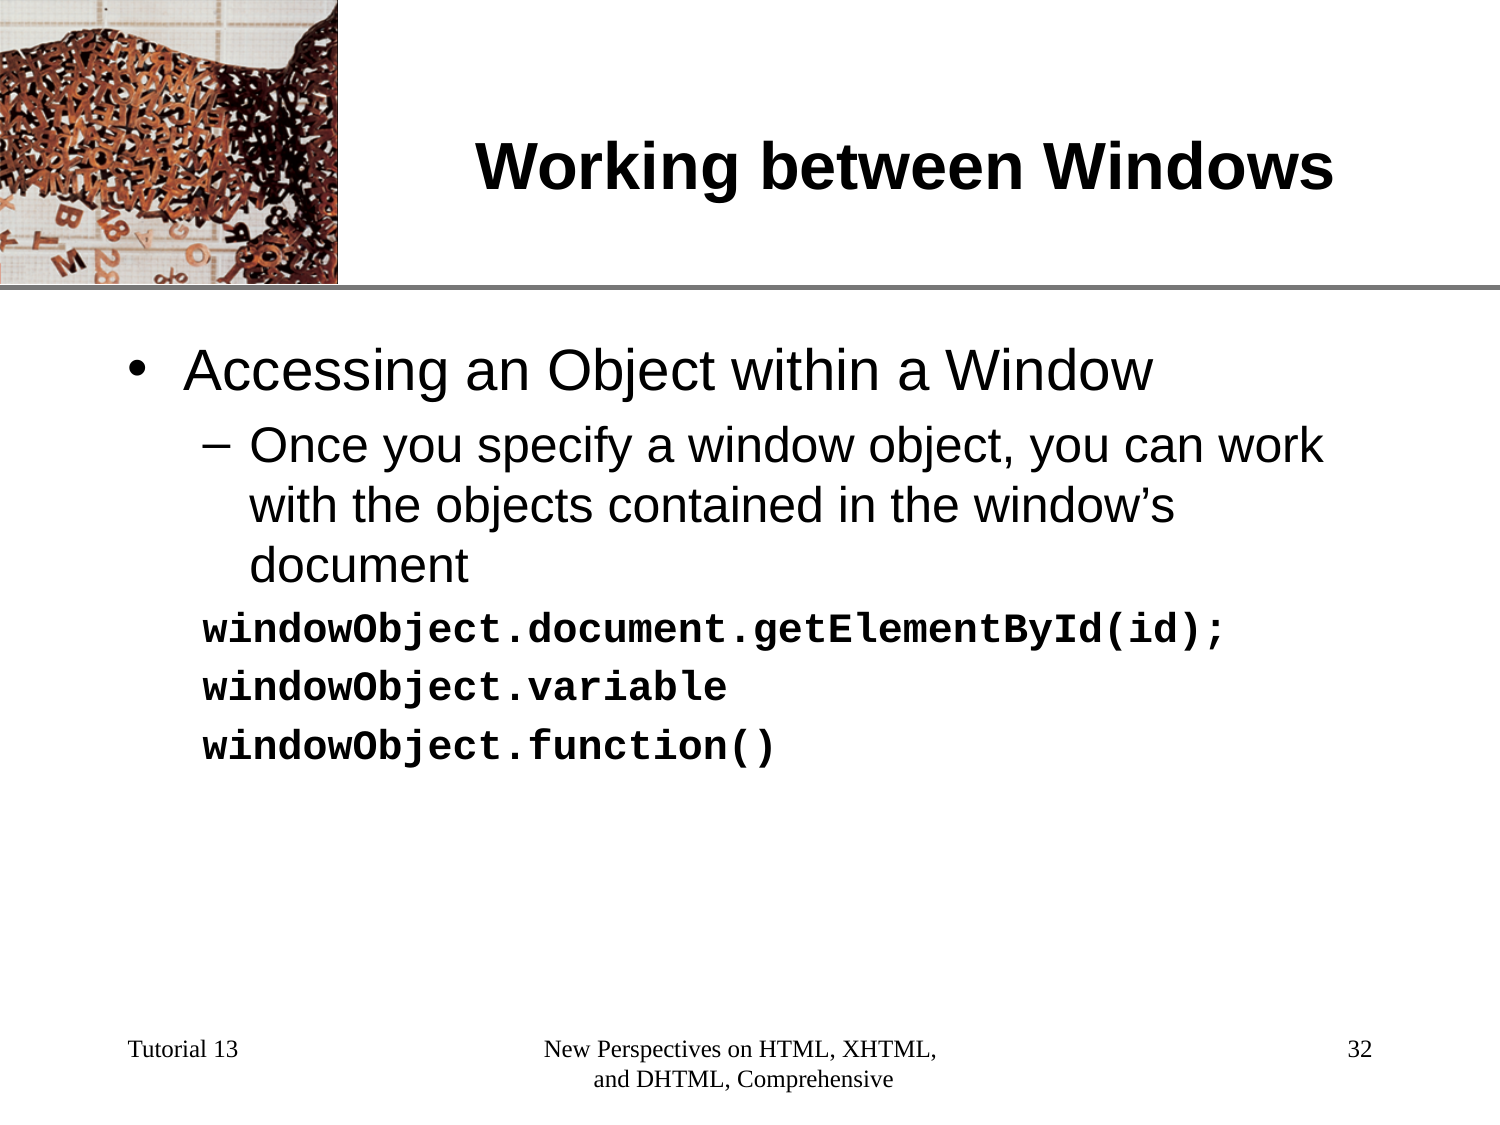

# Working between Windows
Accessing an Object within a Window
Once you specify a window object, you can work with the objects contained in the window’s document
windowObject.document.getElementById(id);
windowObject.variable
windowObject.function()
Tutorial 13

New Perspectives on HTML, XHTML,
and DHTML, Comprehensive
32